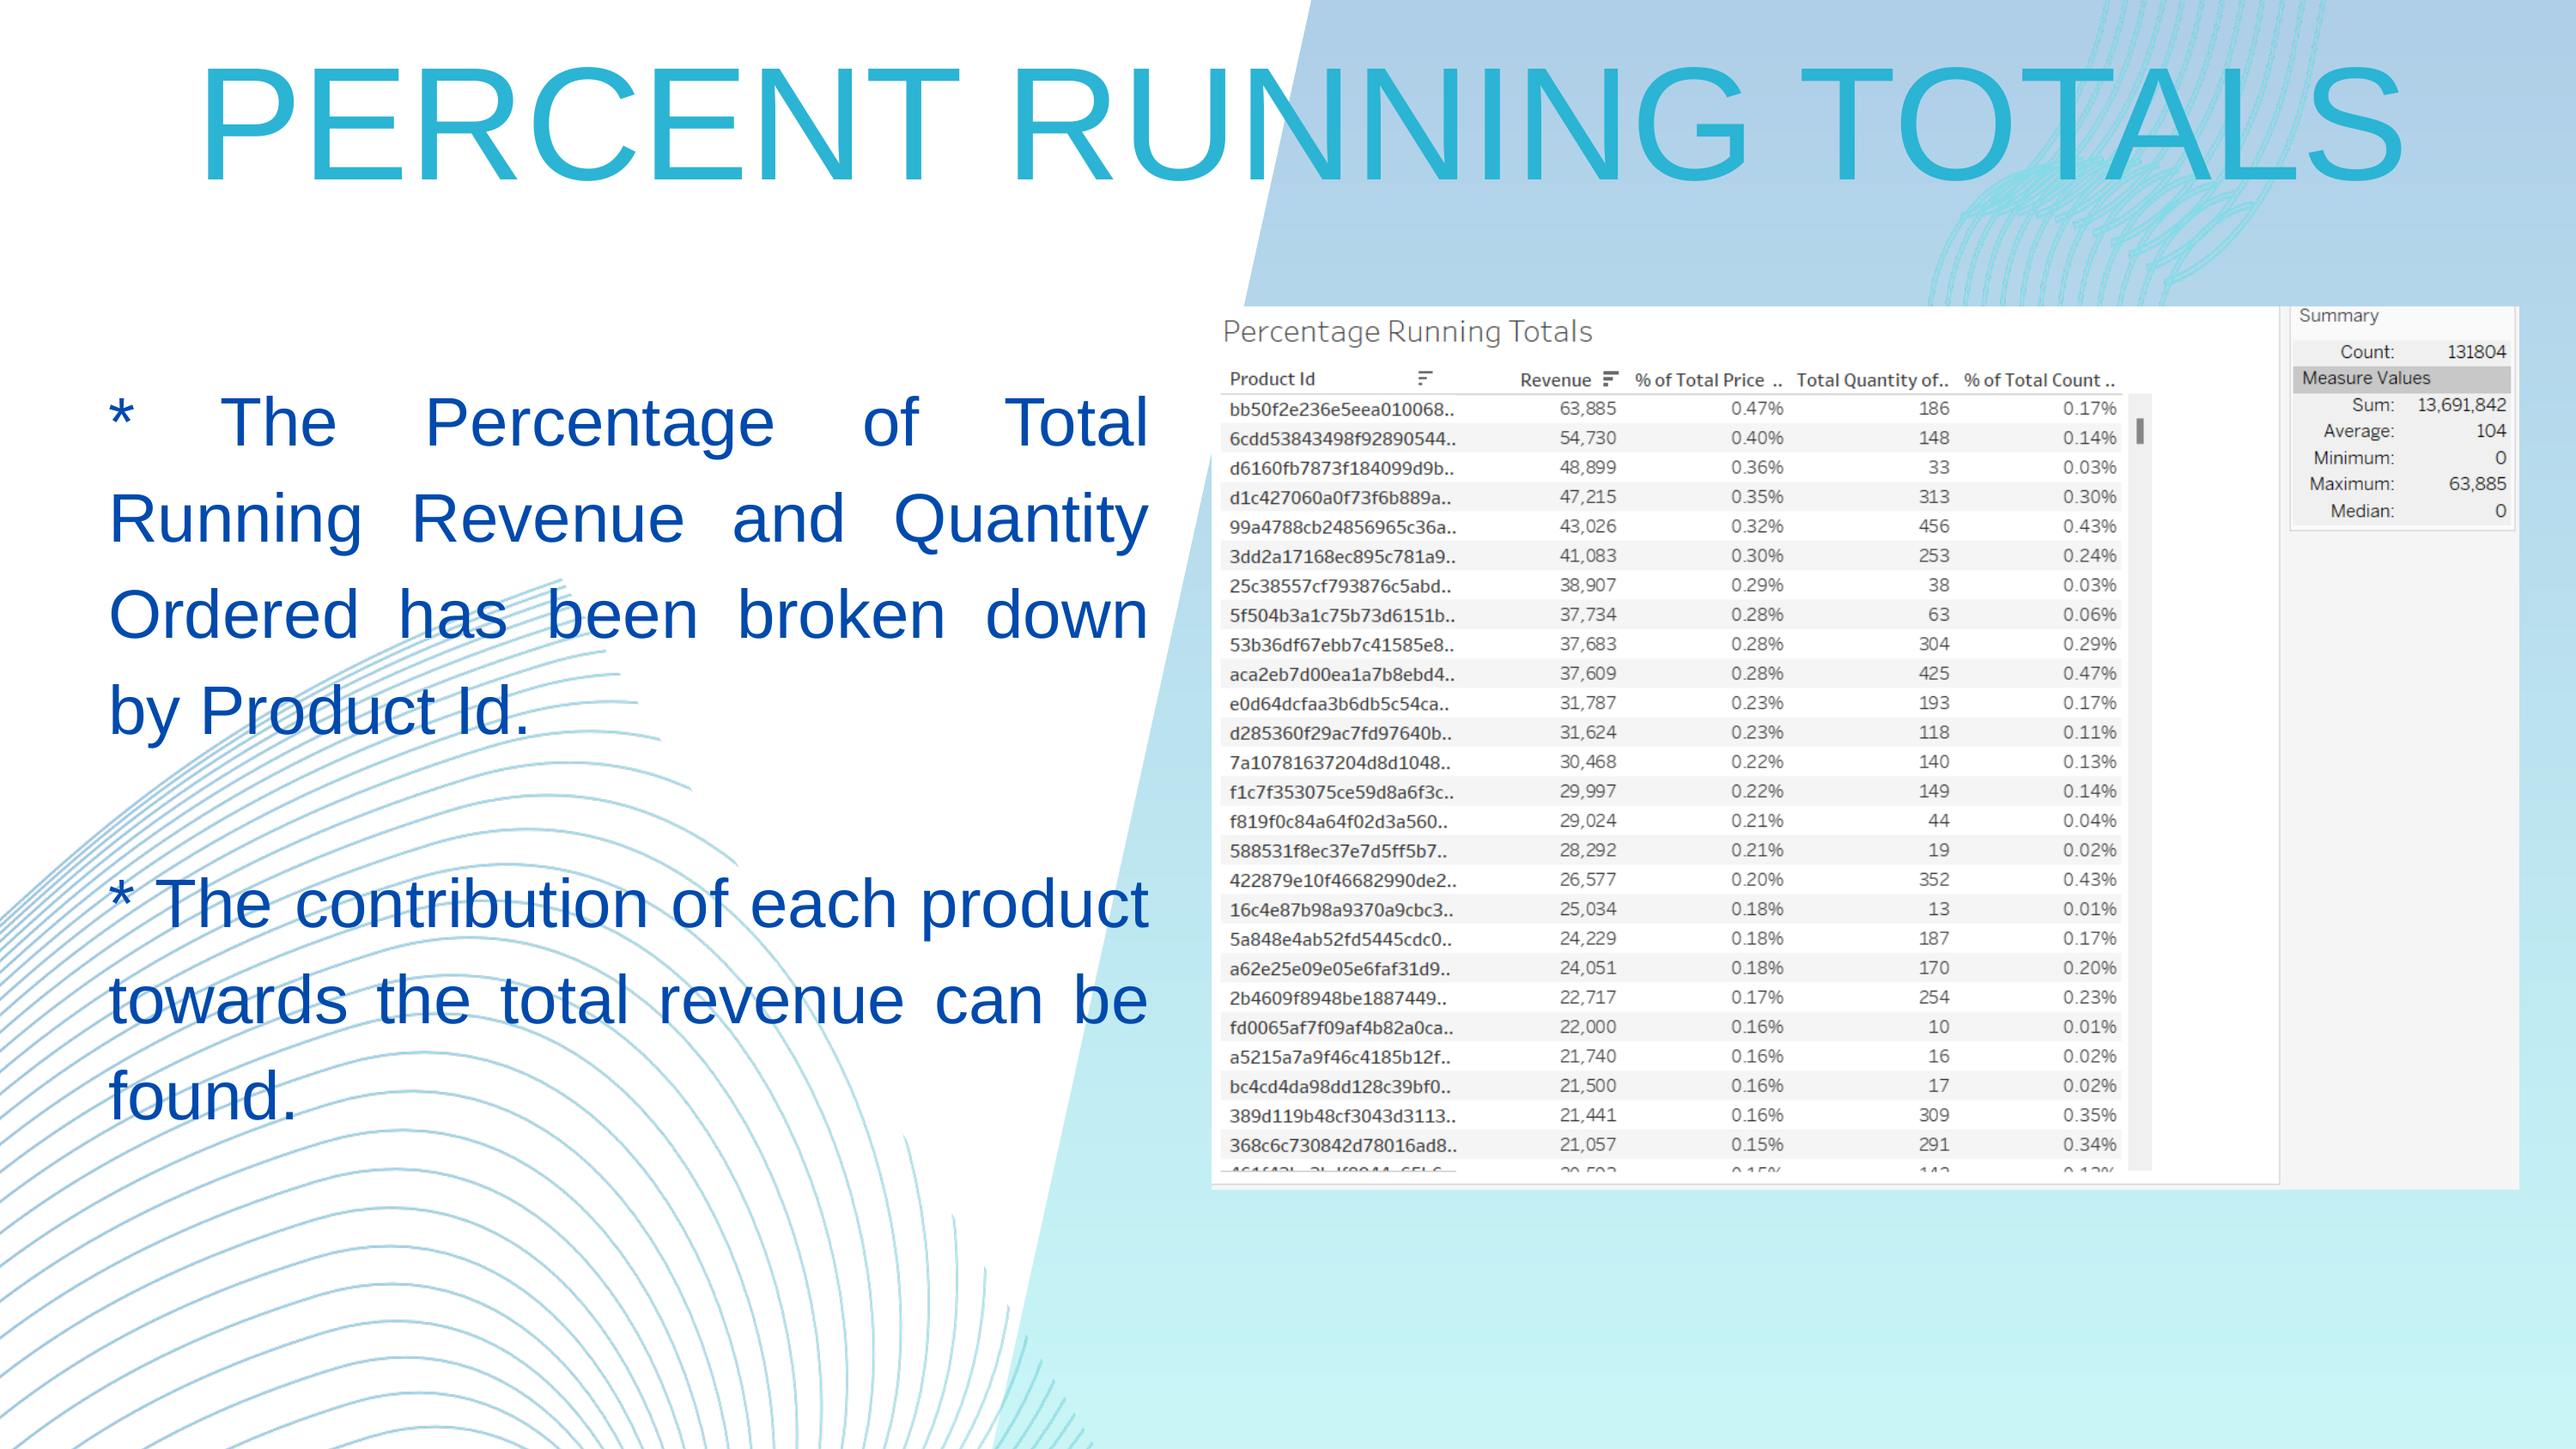

PERCENT RUNNING TOTALS

* The Percentage of Total Running Revenue and Quantity Ordered has been broken down by Product Id.

* The contribution of each product towards the total revenue can be found.